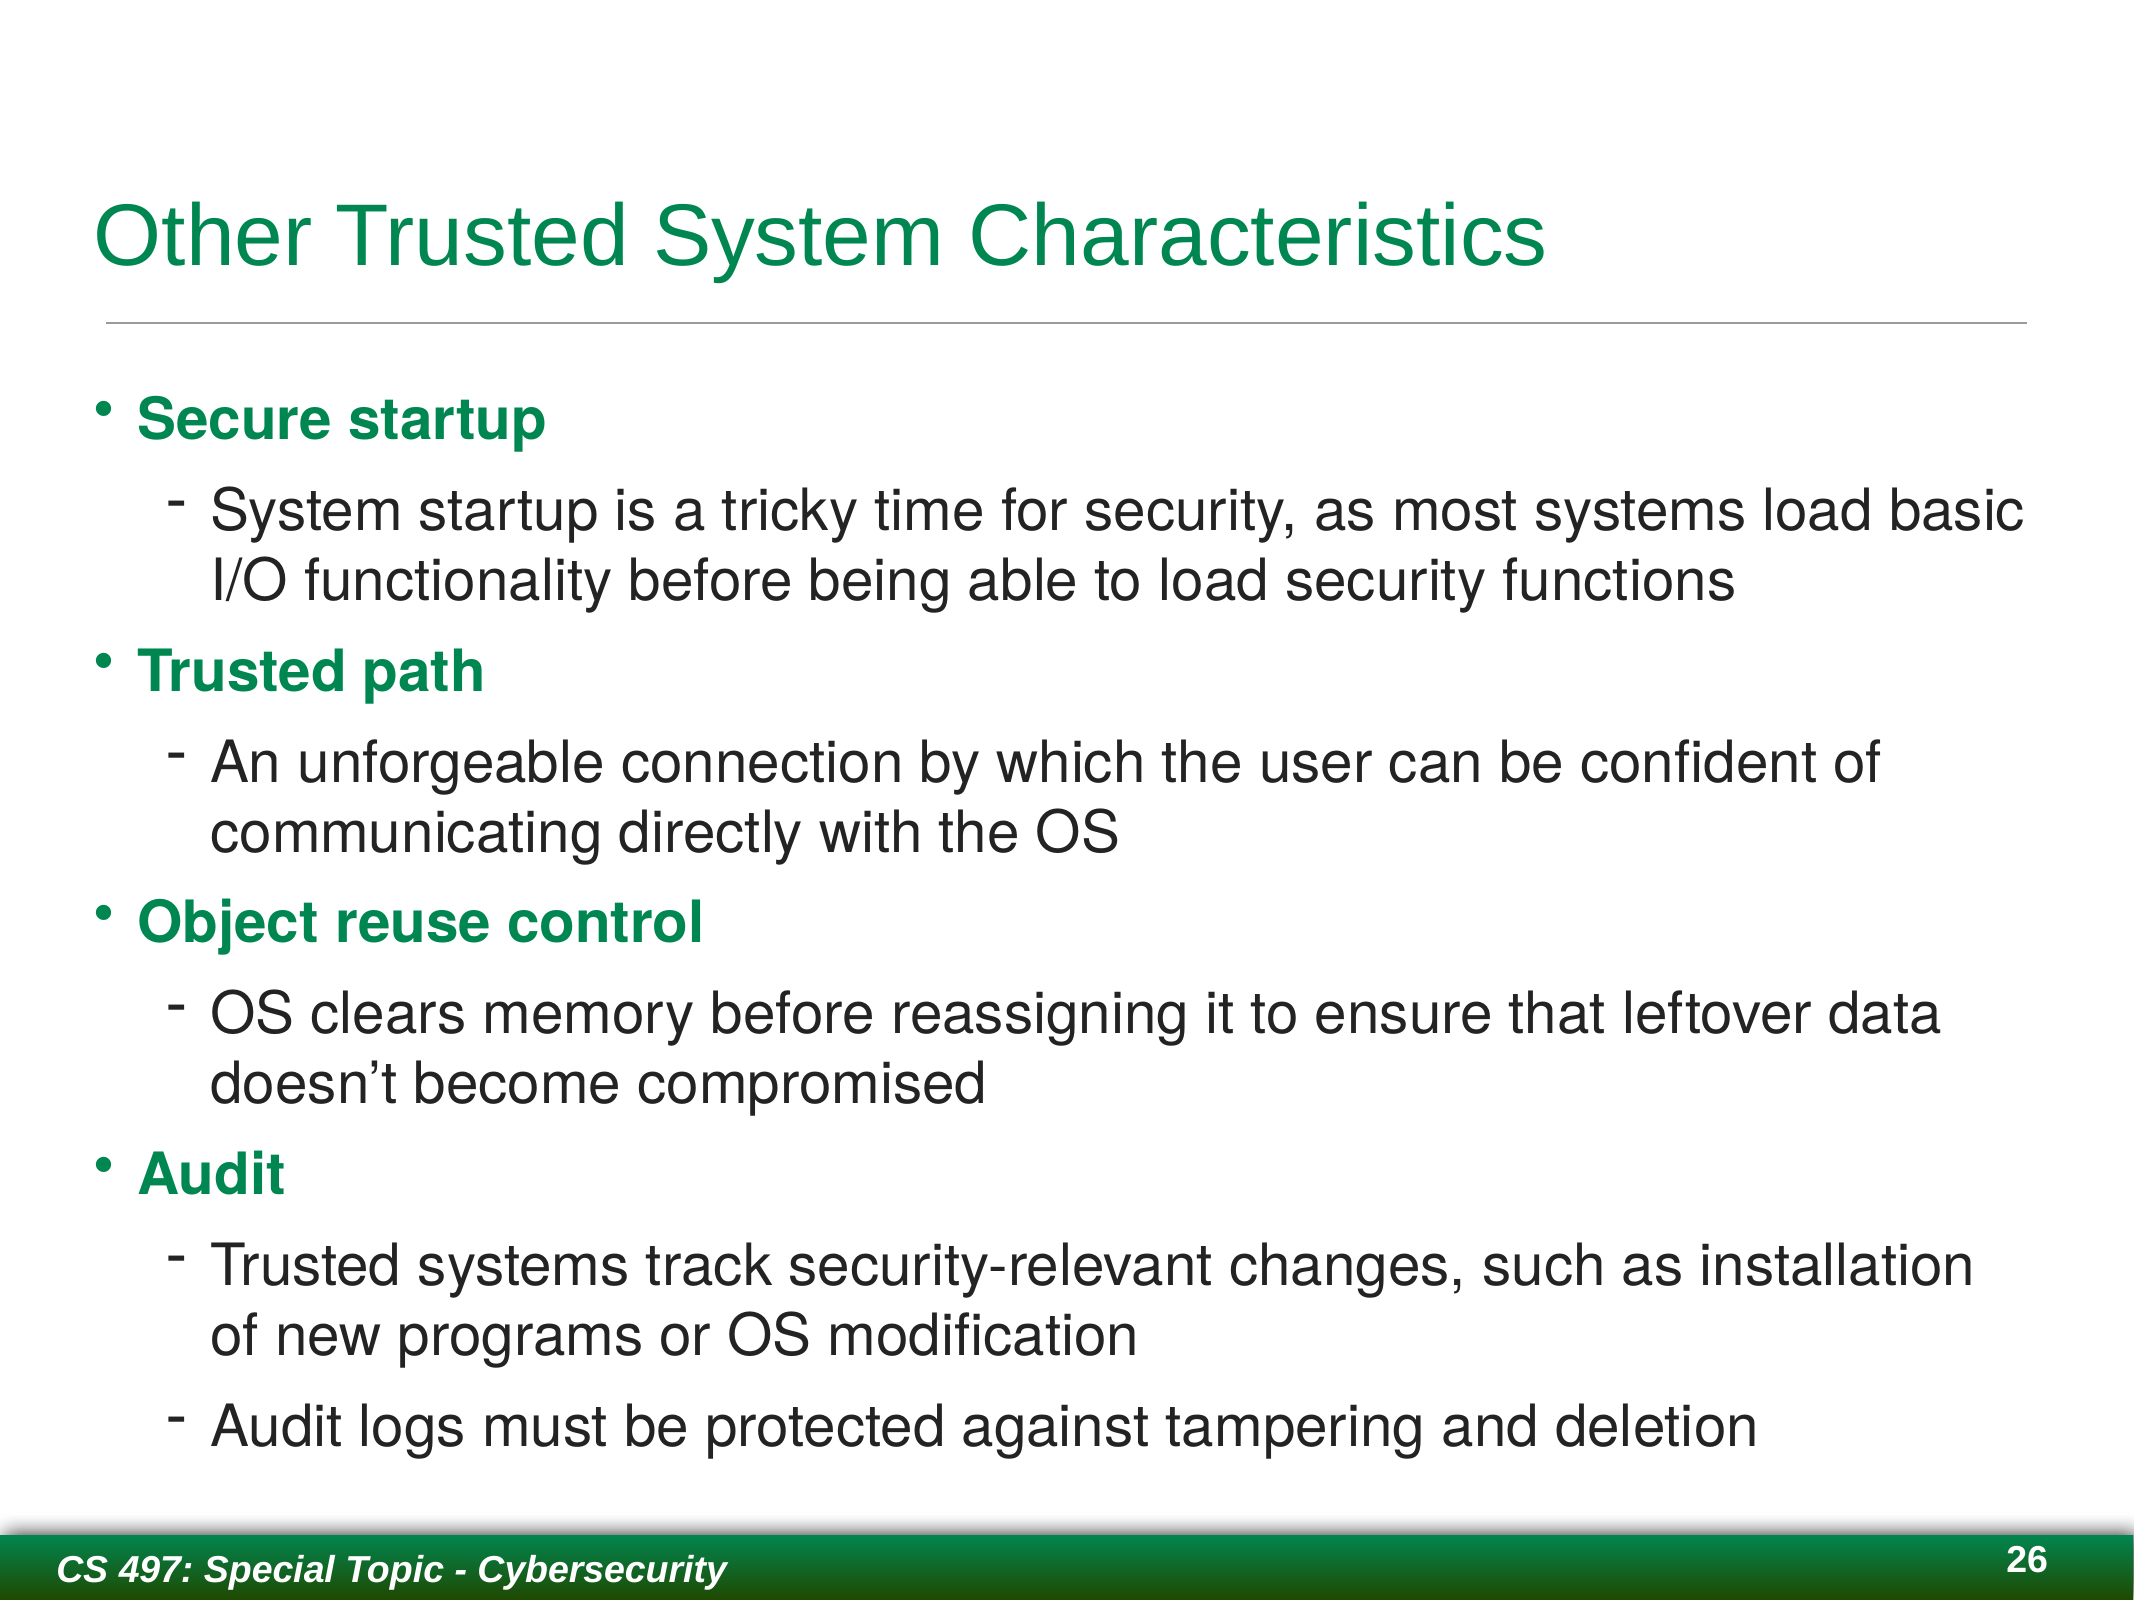

# Other Trusted System Characteristics
Secure startup
System startup is a tricky time for security, as most systems load basic I/O functionality before being able to load security functions
Trusted path
An unforgeable connection by which the user can be confident of communicating directly with the OS
Object reuse control
OS clears memory before reassigning it to ensure that leftover data doesn’t become compromised
Audit
Trusted systems track security-relevant changes, such as installation of new programs or OS modification
Audit logs must be protected against tampering and deletion

26